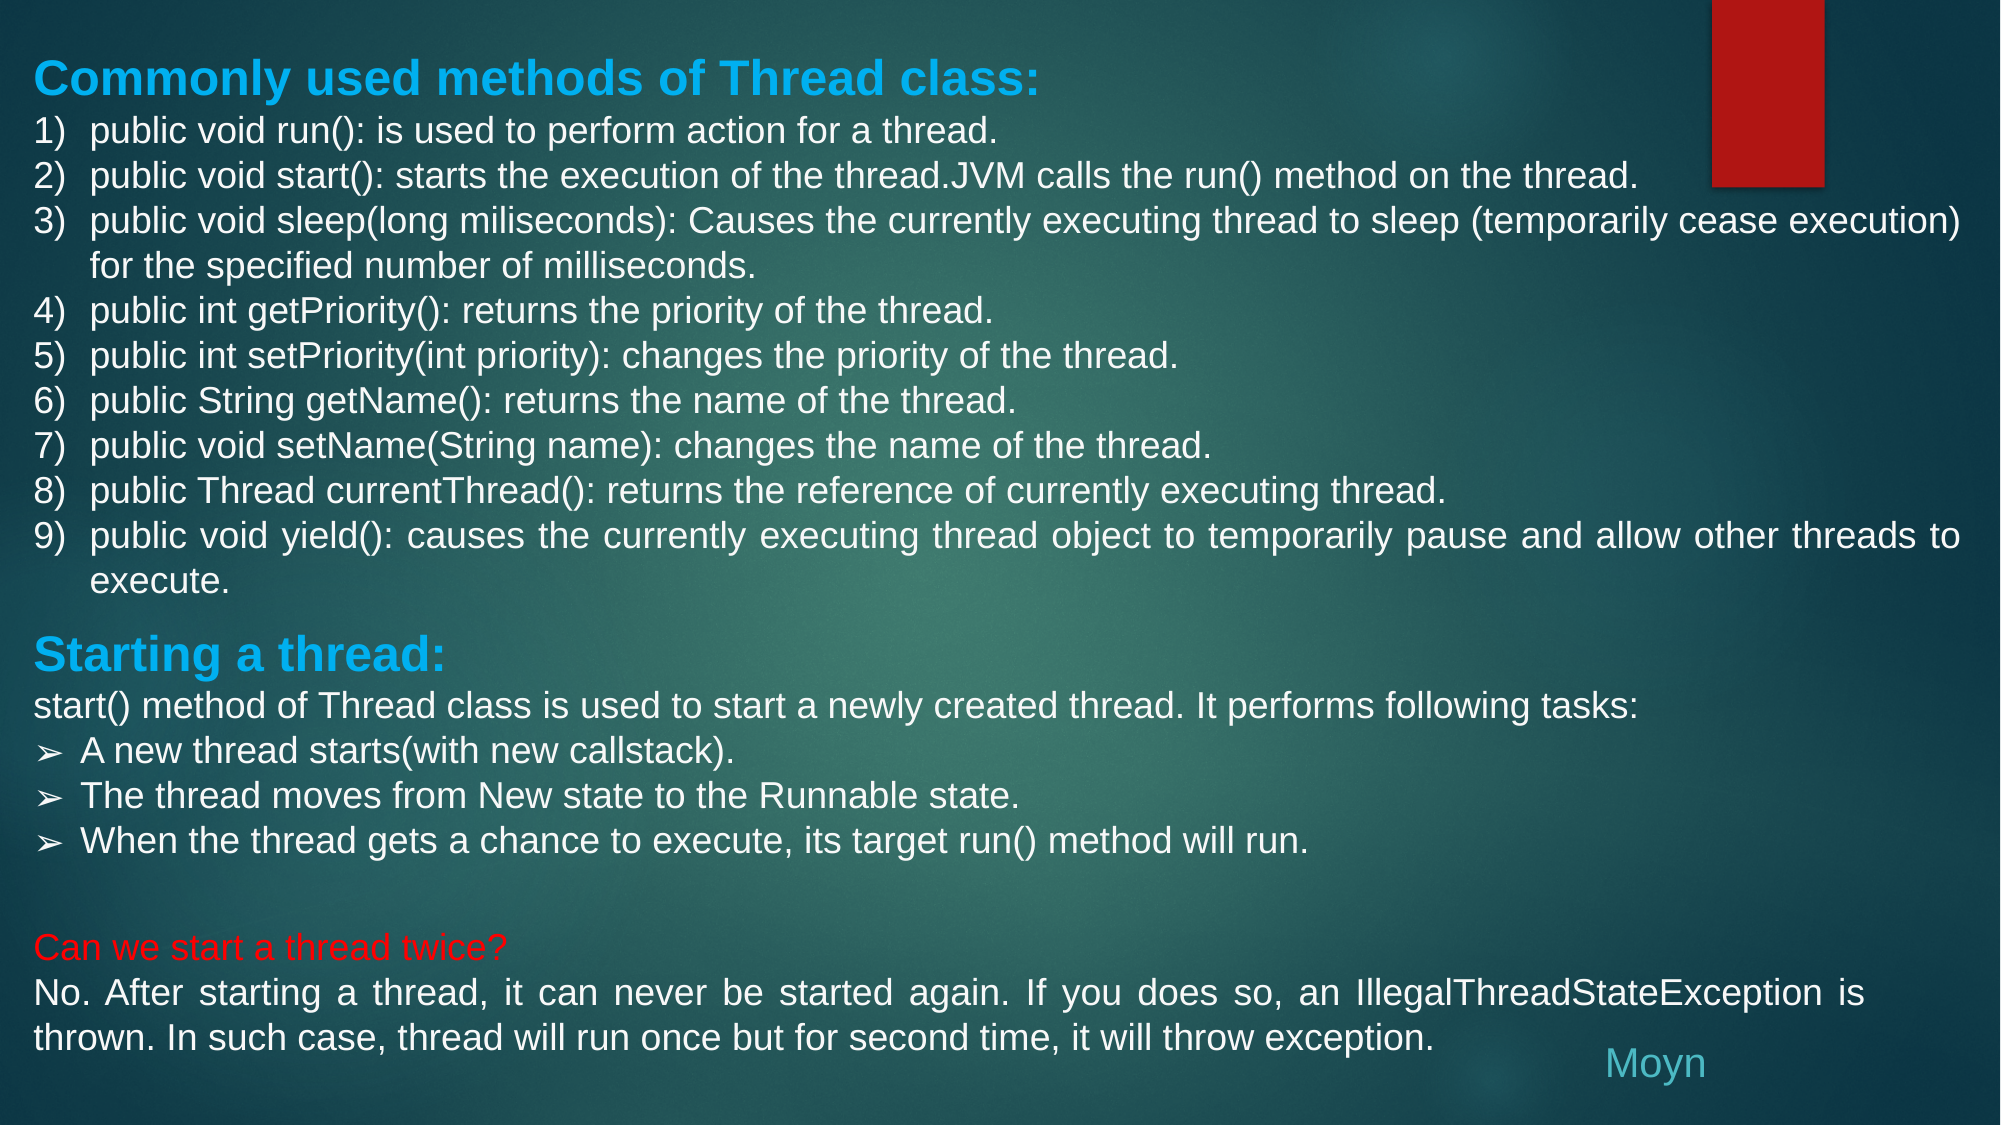

Commonly used methods of Thread class:
public void run(): is used to perform action for a thread.
public void start(): starts the execution of the thread.JVM calls the run() method on the thread.
public void sleep(long miliseconds): Causes the currently executing thread to sleep (temporarily cease execution) for the specified number of milliseconds.
public int getPriority(): returns the priority of the thread.
public int setPriority(int priority): changes the priority of the thread.
public String getName(): returns the name of the thread.
public void setName(String name): changes the name of the thread.
public Thread currentThread(): returns the reference of currently executing thread.
public void yield(): causes the currently executing thread object to temporarily pause and allow other threads to execute.
Starting a thread:
start() method of Thread class is used to start a newly created thread. It performs following tasks:
A new thread starts(with new callstack).
The thread moves from New state to the Runnable state.
When the thread gets a chance to execute, its target run() method will run.
Can we start a thread twice?
No. After starting a thread, it can never be started again. If you does so, an IllegalThreadStateException is thrown. In such case, thread will run once but for second time, it will throw exception.
Moyn